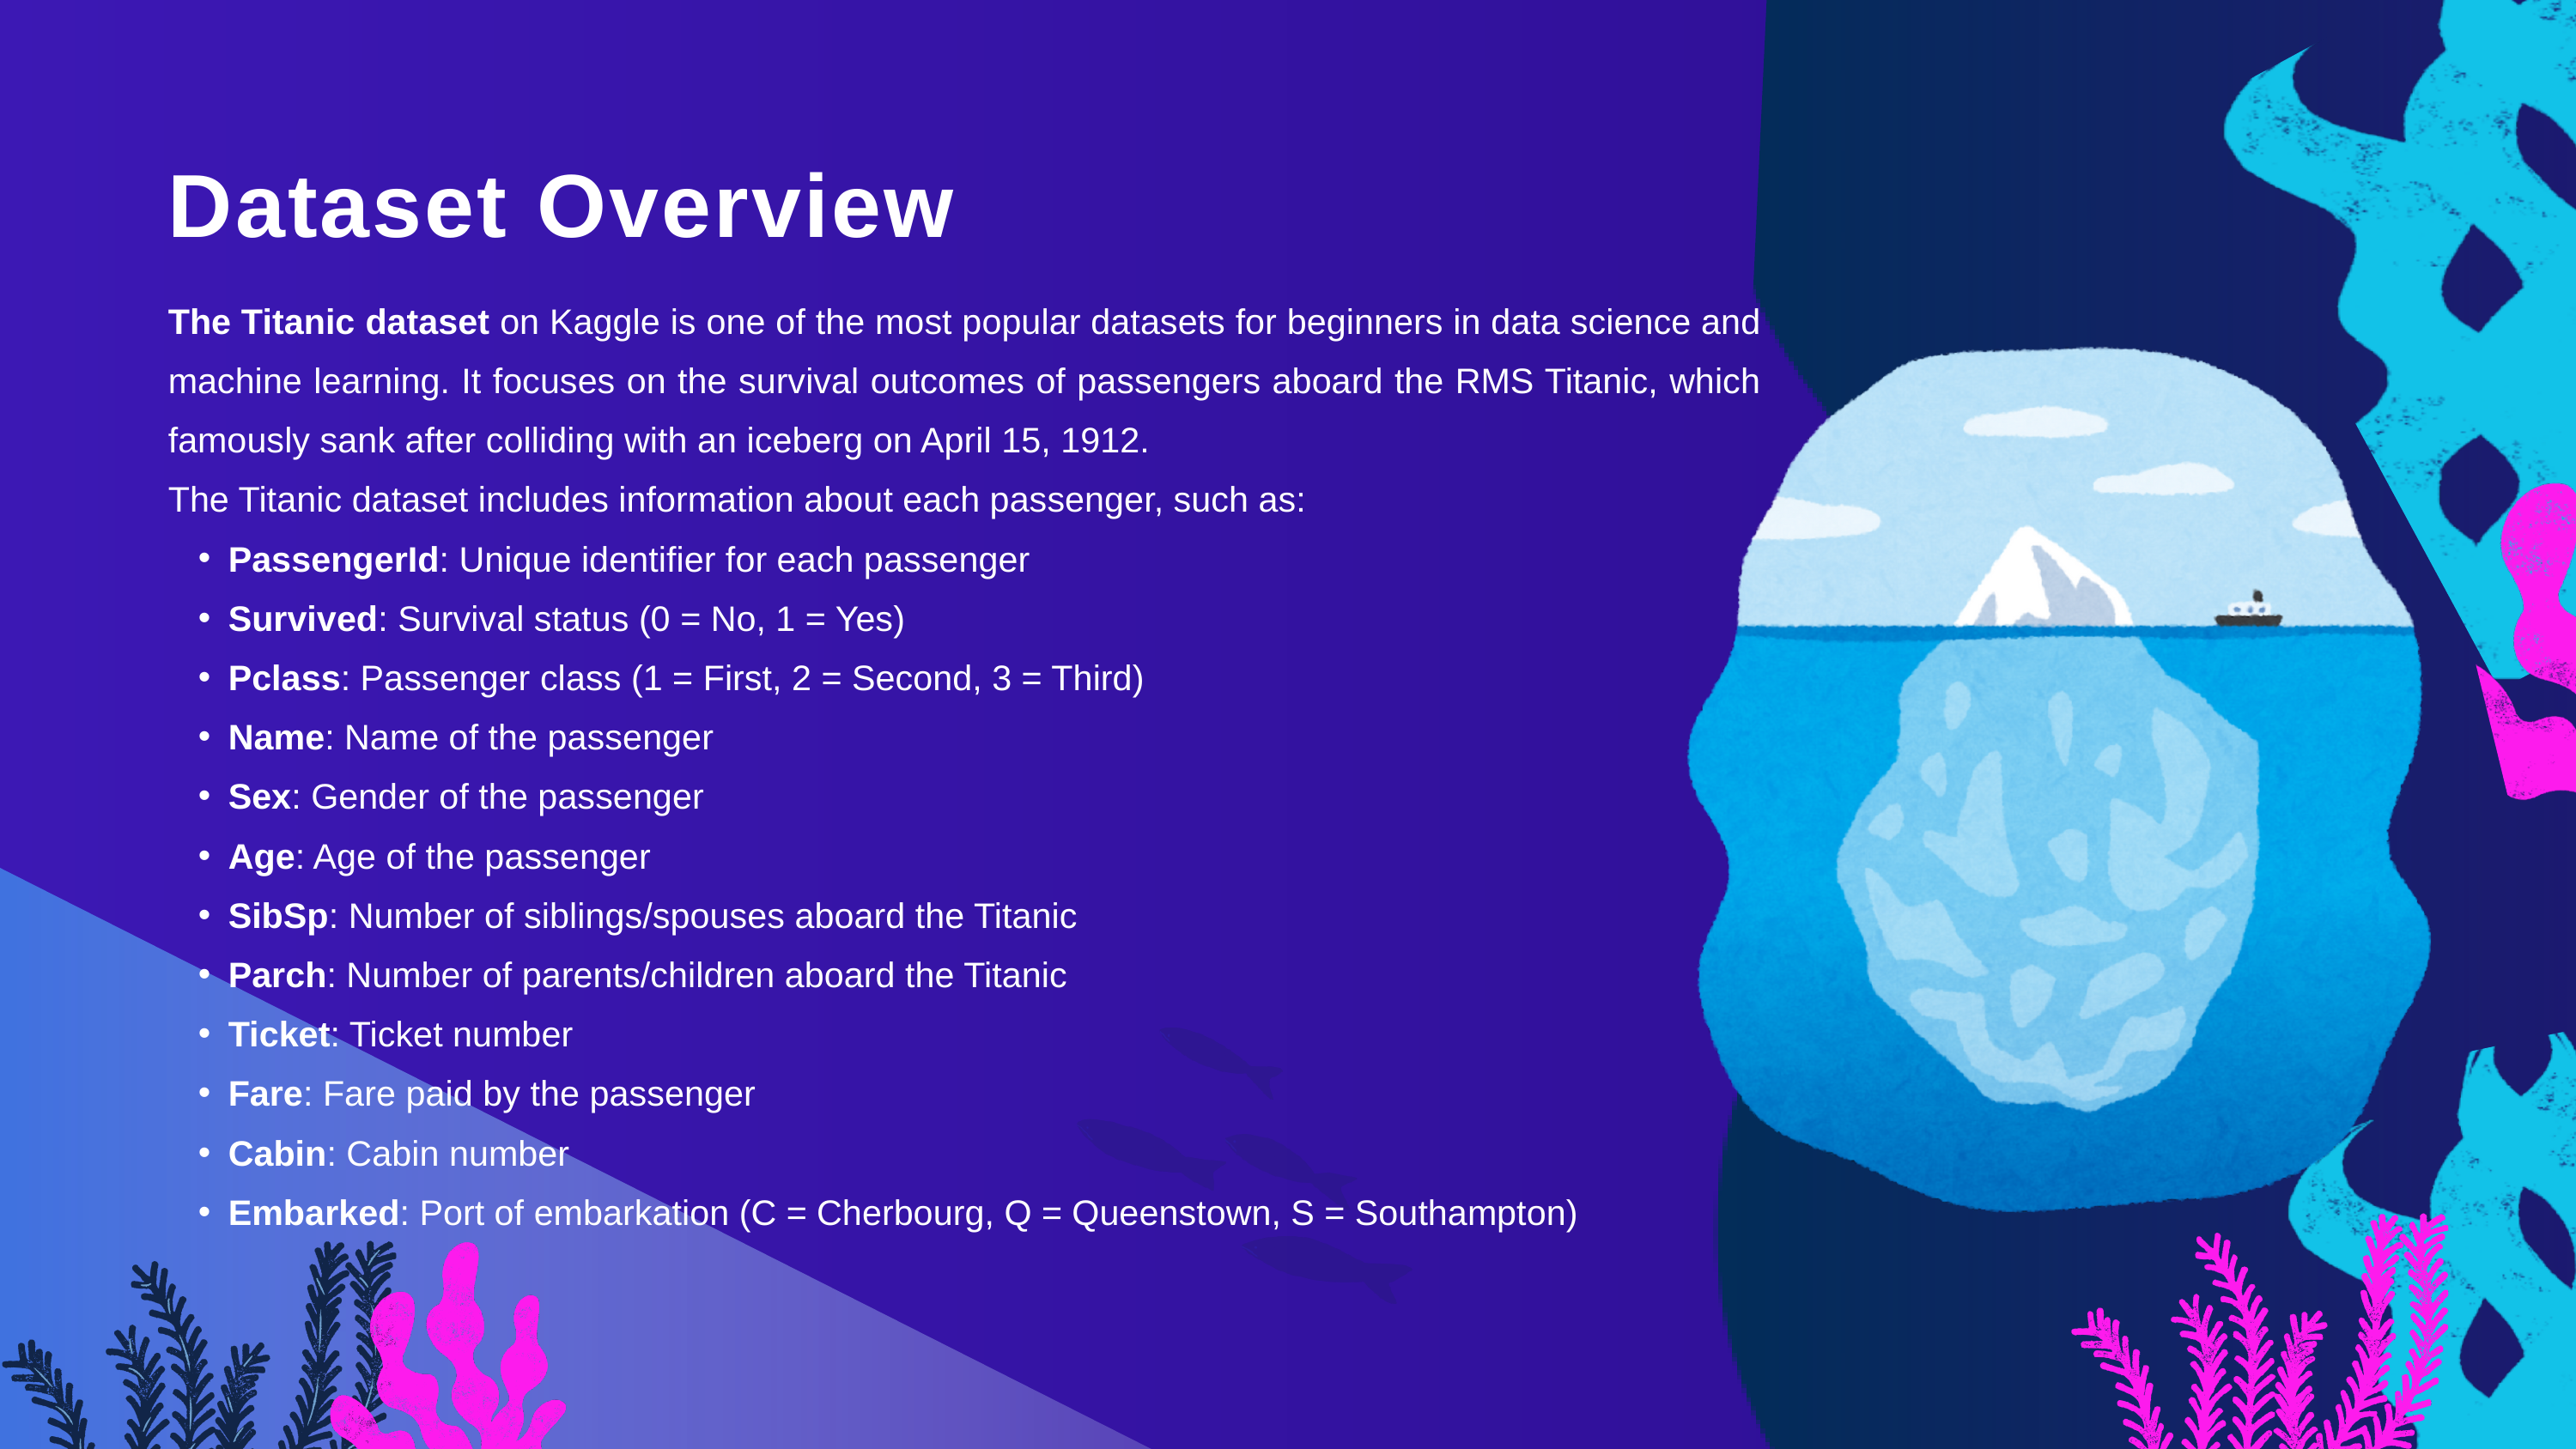

Dataset Overview
The Titanic dataset on Kaggle is one of the most popular datasets for beginners in data science and machine learning. It focuses on the survival outcomes of passengers aboard the RMS Titanic, which famously sank after colliding with an iceberg on April 15, 1912.
The Titanic dataset includes information about each passenger, such as:
PassengerId: Unique identifier for each passenger
Survived: Survival status (0 = No, 1 = Yes)
Pclass: Passenger class (1 = First, 2 = Second, 3 = Third)
Name: Name of the passenger
Sex: Gender of the passenger
Age: Age of the passenger
SibSp: Number of siblings/spouses aboard the Titanic
Parch: Number of parents/children aboard the Titanic
Ticket: Ticket number
Fare: Fare paid by the passenger
Cabin: Cabin number
Embarked: Port of embarkation (C = Cherbourg, Q = Queenstown, S = Southampton)